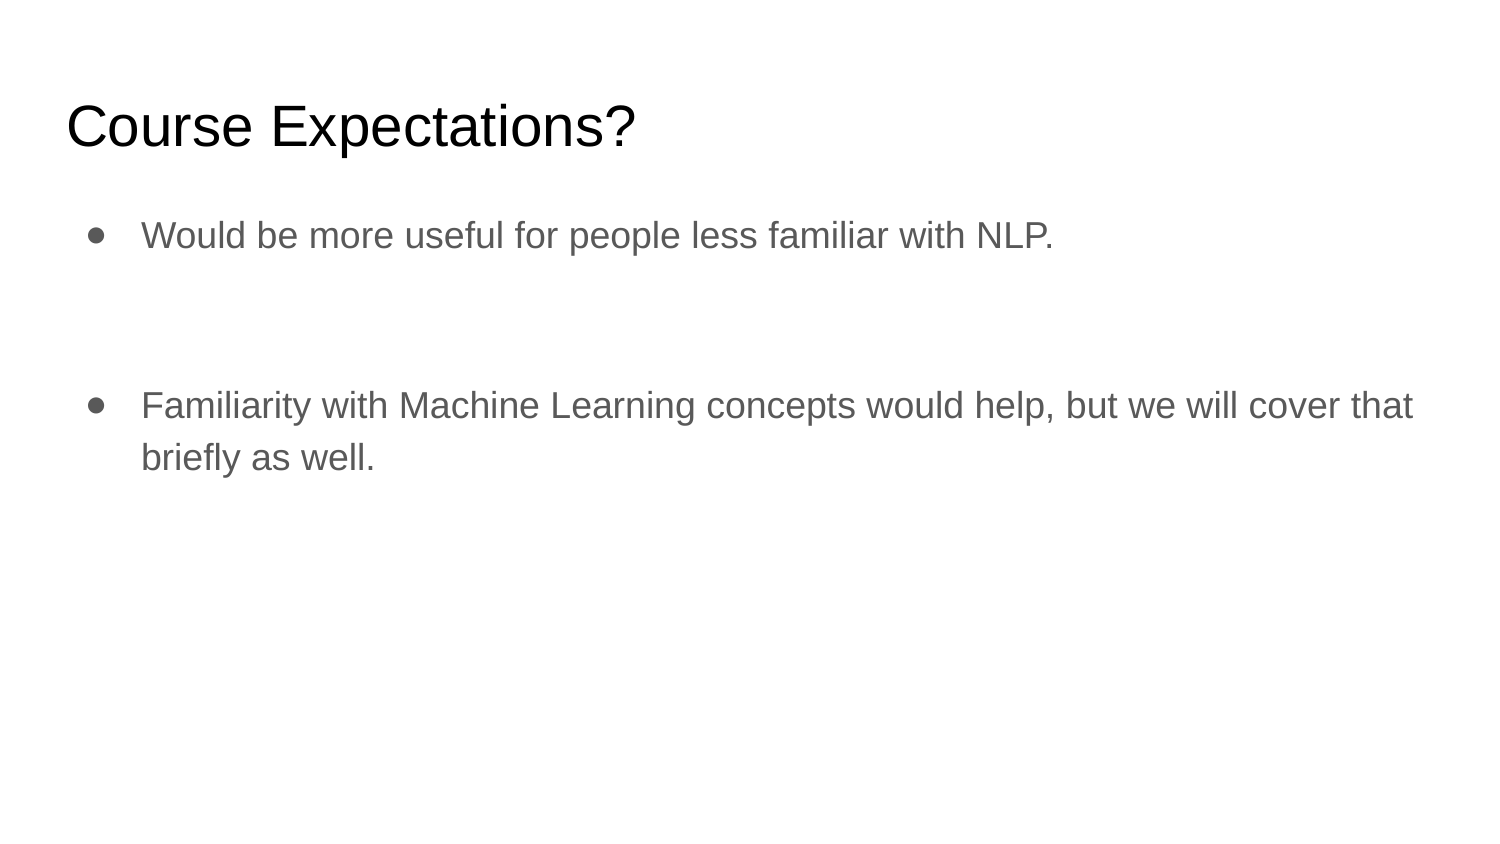

# Course Expectations?
Would be more useful for people less familiar with NLP.

Familiarity with Machine Learning concepts would help, but we will cover that briefly as well.